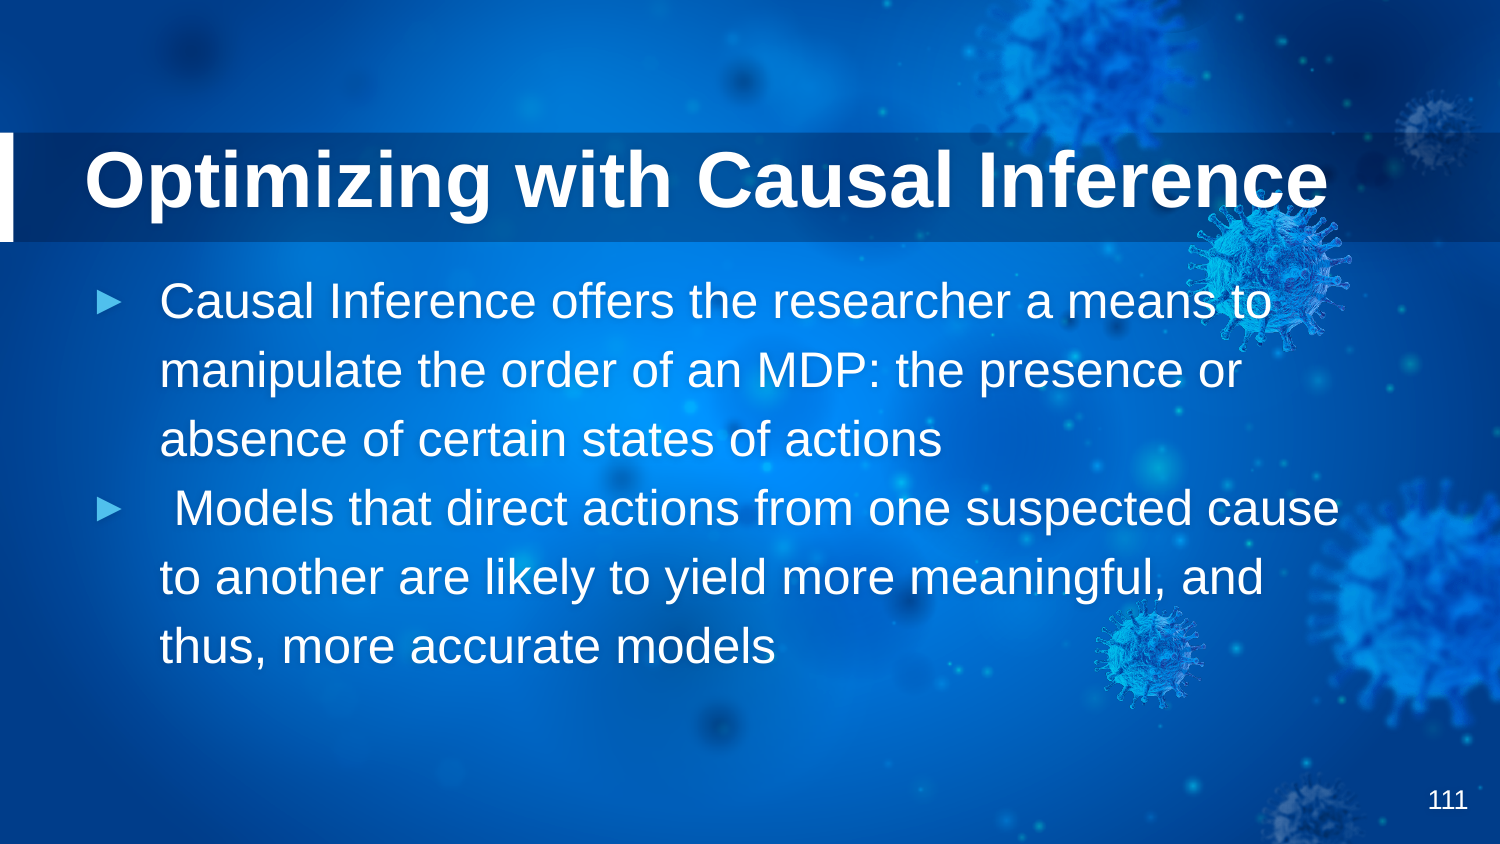

# Optimizing with Causal Inference
Causal Inference offers the researcher a means to manipulate the order of an MDP: the presence or absence of certain states of actions
 Models that direct actions from one suspected cause to another are likely to yield more meaningful, and thus, more accurate models

111